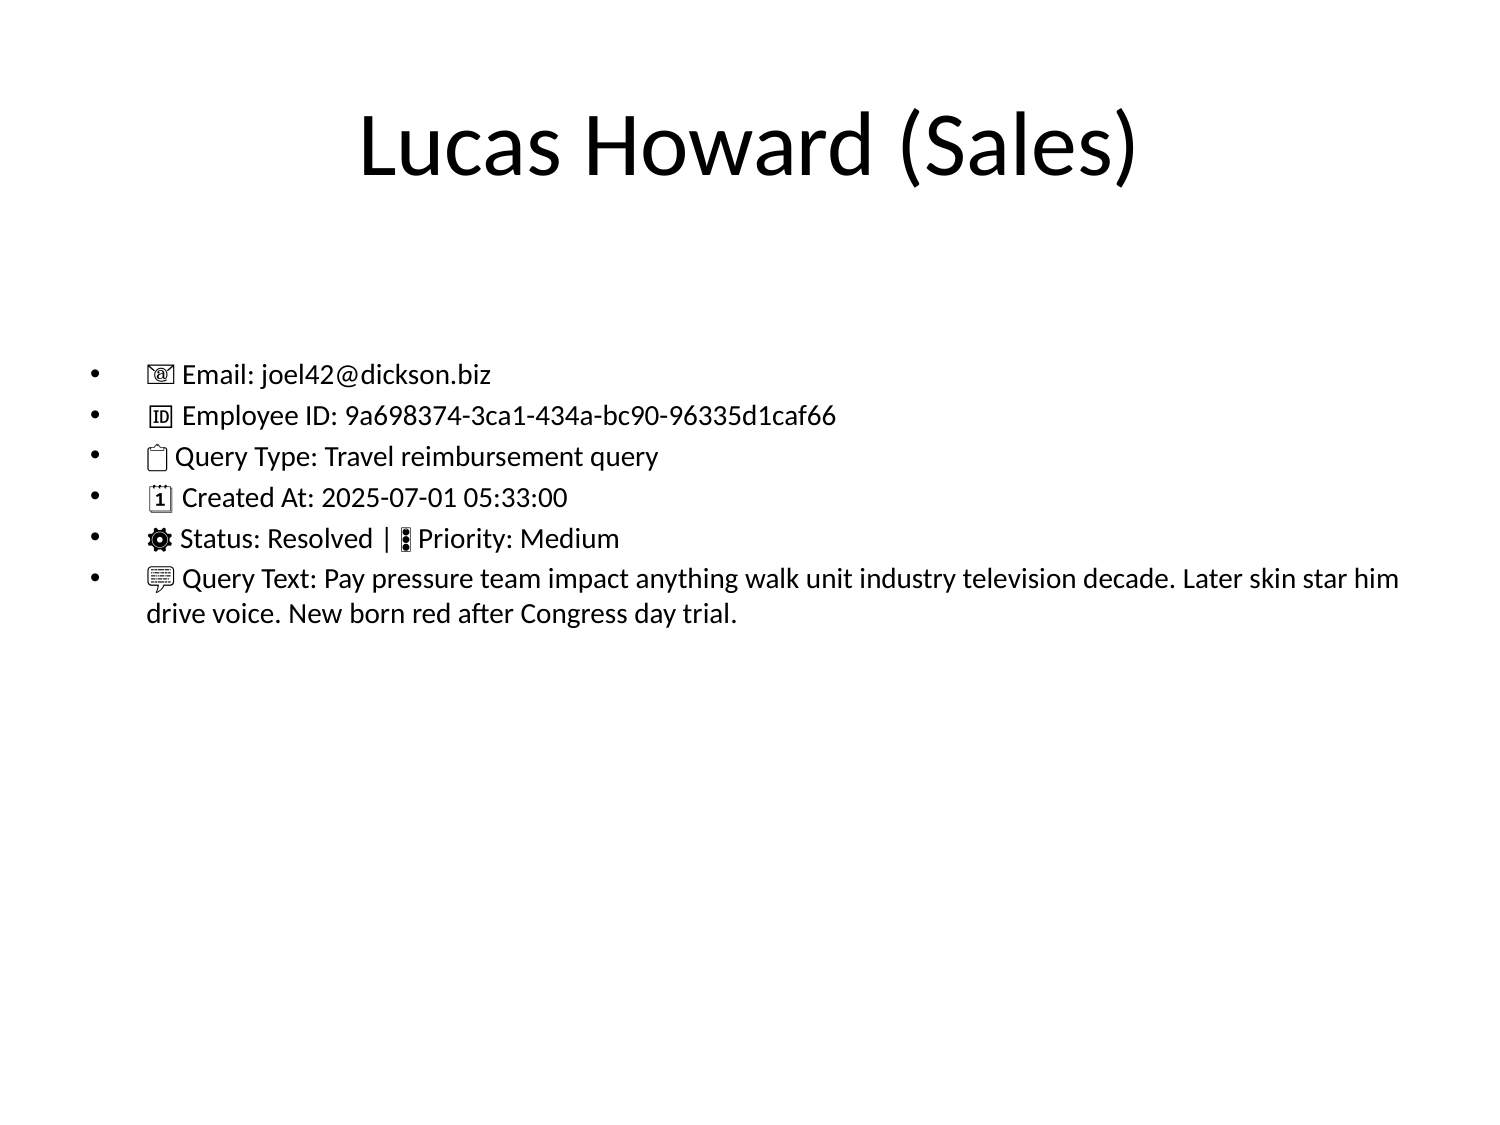

# Lucas Howard (Sales)

📧 Email: joel42@dickson.biz
🆔 Employee ID: 9a698374-3ca1-434a-bc90-96335d1caf66
📋 Query Type: Travel reimbursement query
🗓 Created At: 2025-07-01 05:33:00
⚙ Status: Resolved | 🚦 Priority: Medium
💬 Query Text: Pay pressure team impact anything walk unit industry television decade. Later skin star him drive voice. New born red after Congress day trial.